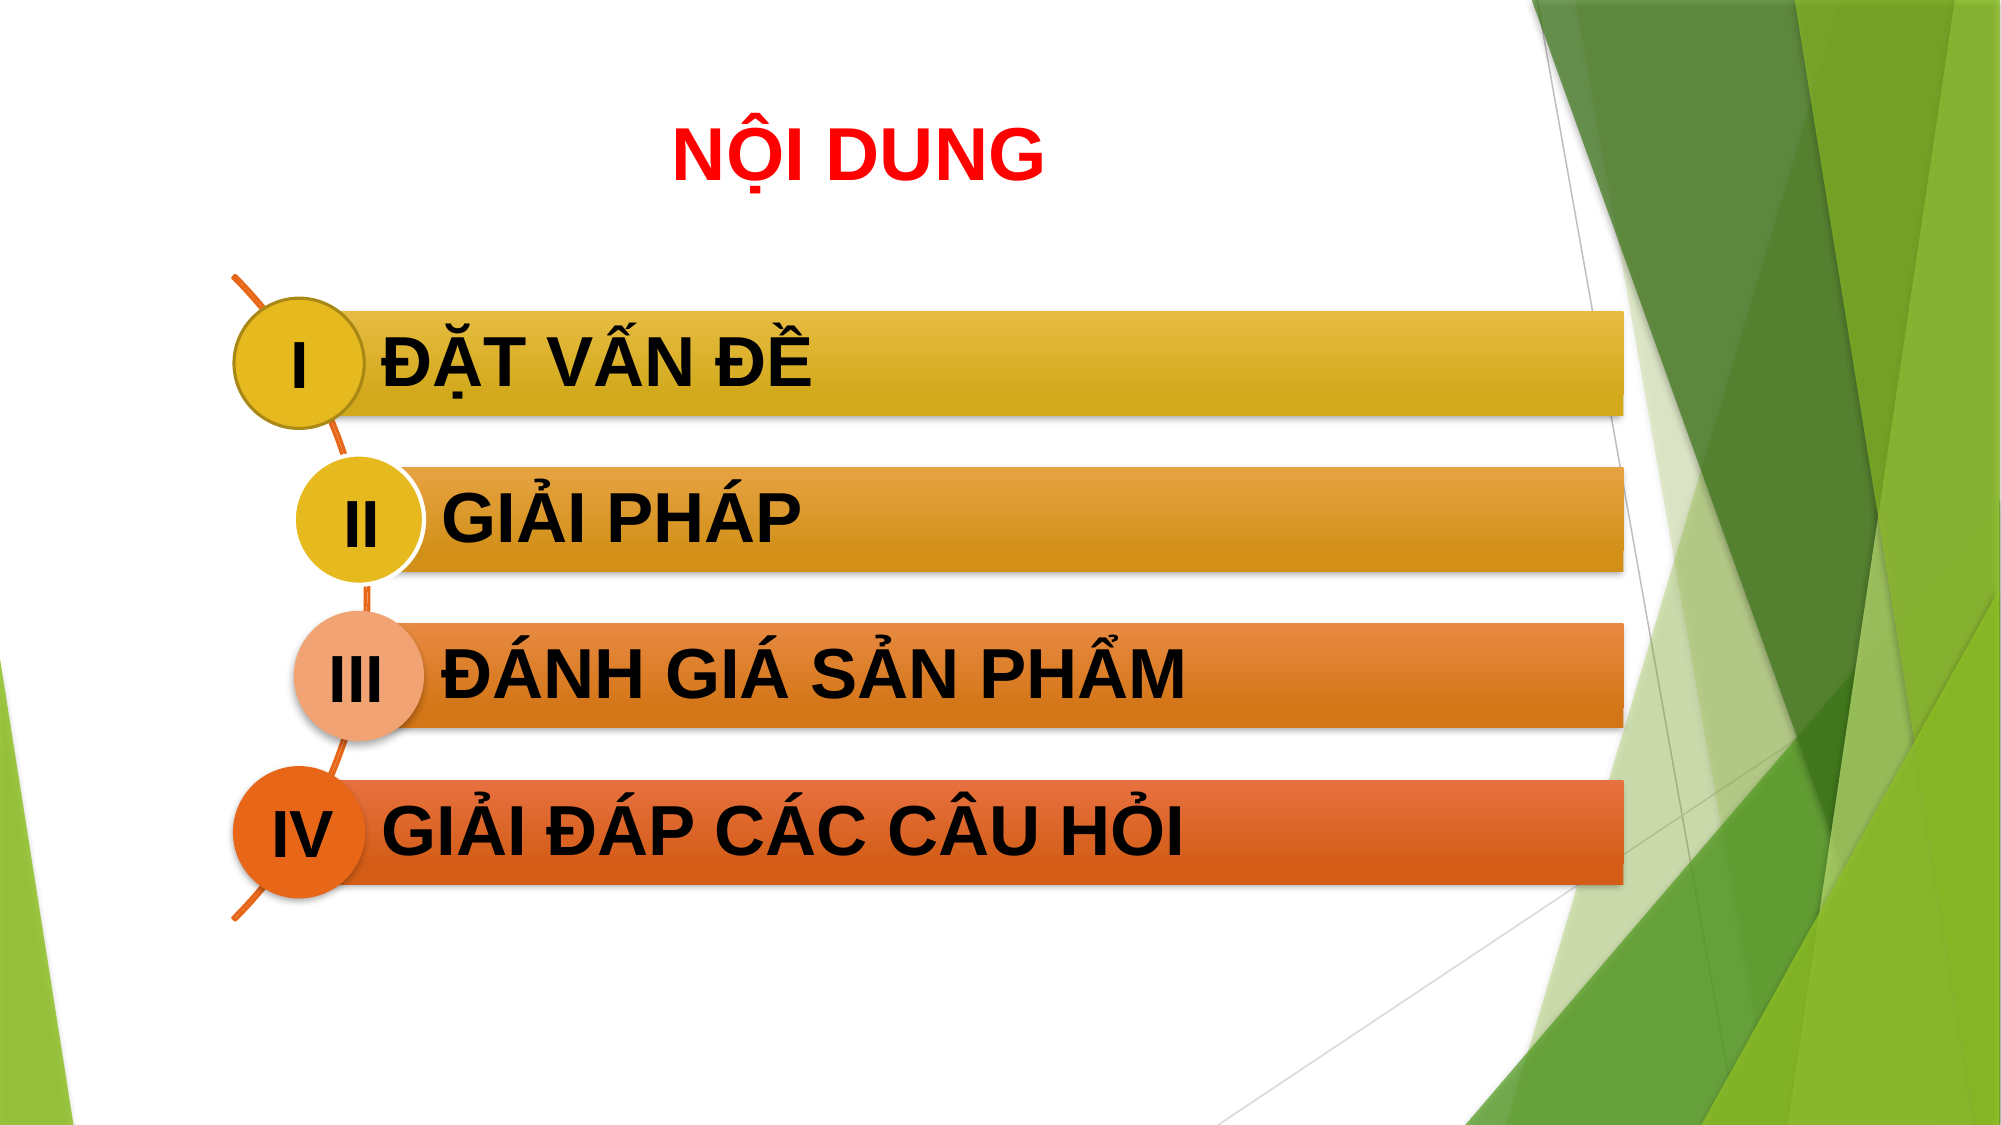

# NỘI DUNG
ĐẶT VẤN ĐỀ
GIẢI PHÁP
ĐÁNH GIÁ SẢN PHẨM
GIẢI ĐÁP CÁC CÂU HỎI
I
II
III
IV